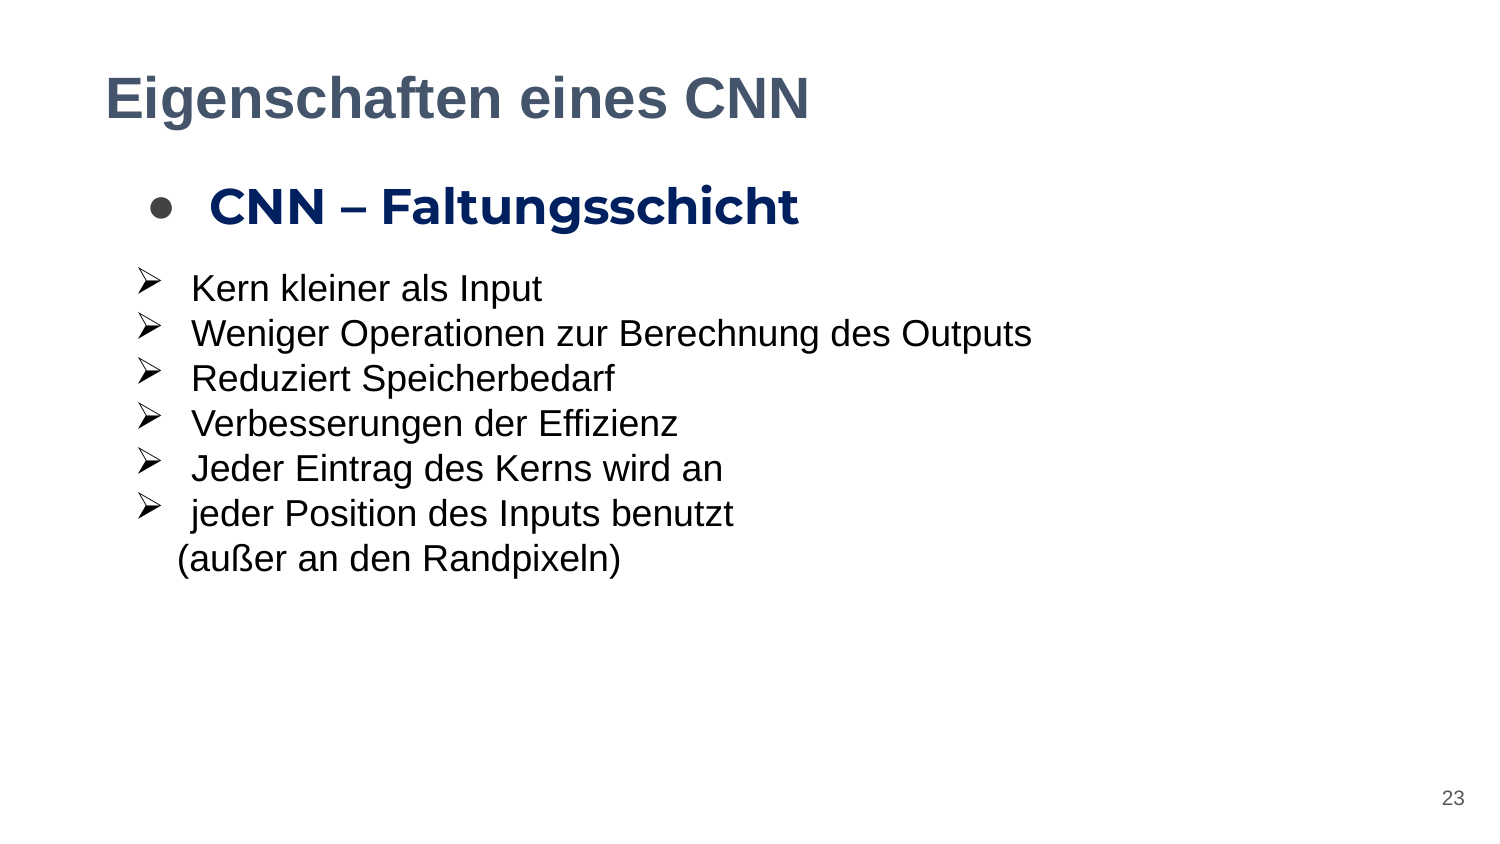

# Eigenschaften eines CNN
CNN – Faltungsschicht
Kern kleiner als Input
Weniger Operationen zur Berechnung des Outputs
Reduziert Speicherbedarf
Verbesserungen der Effizienz
Jeder Eintrag des Kerns wird an
jeder Position des Inputs benutzt
    (außer an den Randpixeln)
23